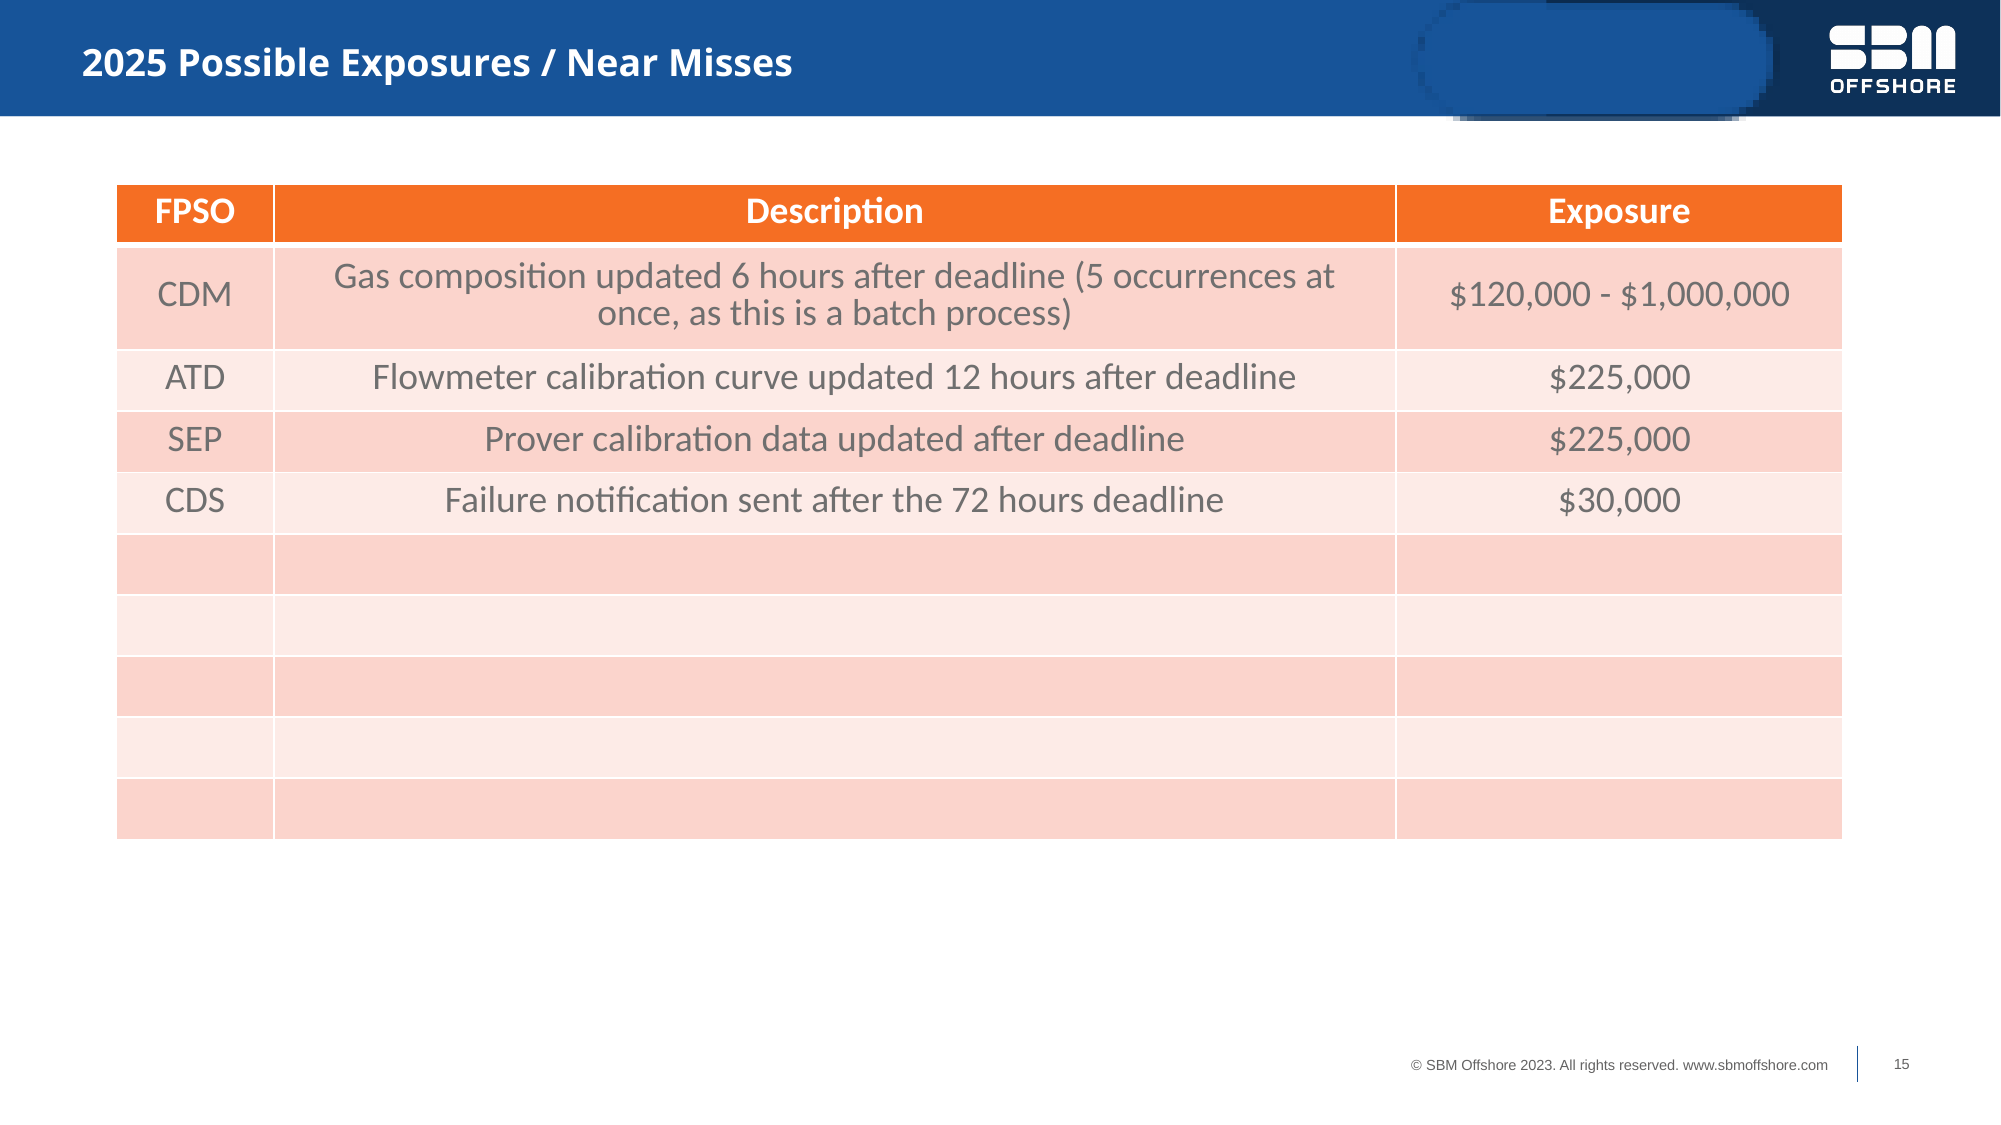

# 2025 Possible Exposures / Near Misses
| FPSO | Description | Exposure |
| --- | --- | --- |
| CDM | Gas composition updated 6 hours after deadline (5 occurrences at once, as this is a batch process) | $120,000 - $1,000,000 |
| ATD | Flowmeter calibration curve updated 12 hours after deadline | $225,000 |
| SEP | Prover calibration data updated after deadline | $225,000 |
| CDS | Failure notification sent after the 72 hours deadline | $30,000 |
|  |  |  |
|  |  |  |
|  |  |  |
|  |  |  |
|  |  |  |
15
© SBM Offshore 2023. All rights reserved. www.sbmoffshore.com